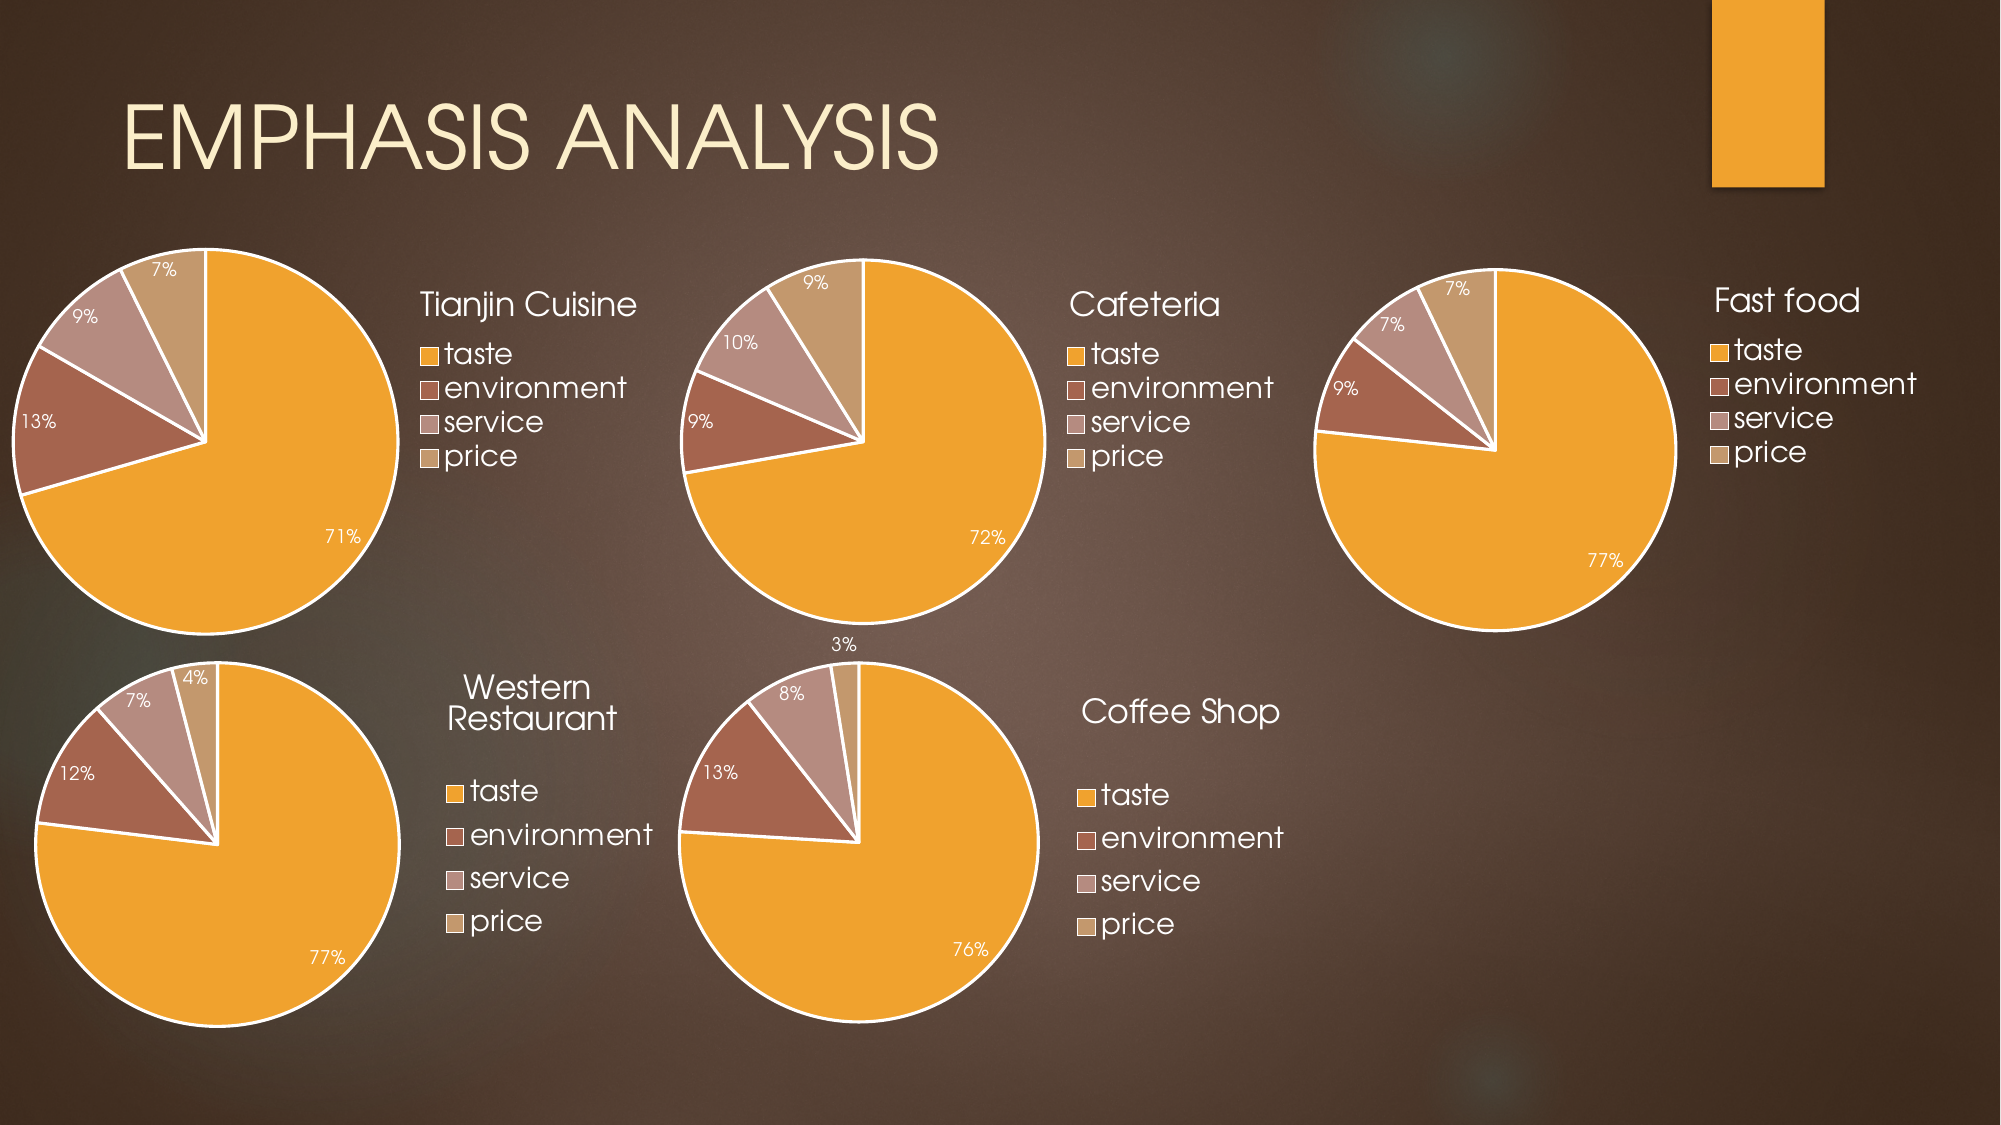

# EMPHASIS ANALYSIS

### Chart: Fast food

| Category |  |
|---|---|
| taste | 16153.0 |
| environment | 1876.0 |
| service | 1532.0 |
| price | 1499.0 |

### Chart: Tianjin Cuisine

| Category |  |  |
|---|---|---|
| taste | 15481.0 | 0.7050277803078605 |
| environment | 2810.0 | 0.12797158211130338 |
| service | 2062.0 | 0.09390654886601695 |
| price | 1605.0 | 0.0730940887148192 |

### Chart: Cafeteria

| Category |  |
|---|---|
| taste | 23317.0 |
| environment | 2973.0 |
| service | 3120.0 |
| price | 2871.0 |

### Chart: Western
Restaurant

| Category |  |
|---|---|
| taste | 19221.0 |
| environment | 2889.0 |
| service | 1867.0 |
| price | 1011.0 |

### Chart: Coffee Shop

| Category |  |
|---|---|
| taste | 6974.0 |
| environment | 1234.0 |
| service | 743.0 |
| price | 230.0 |